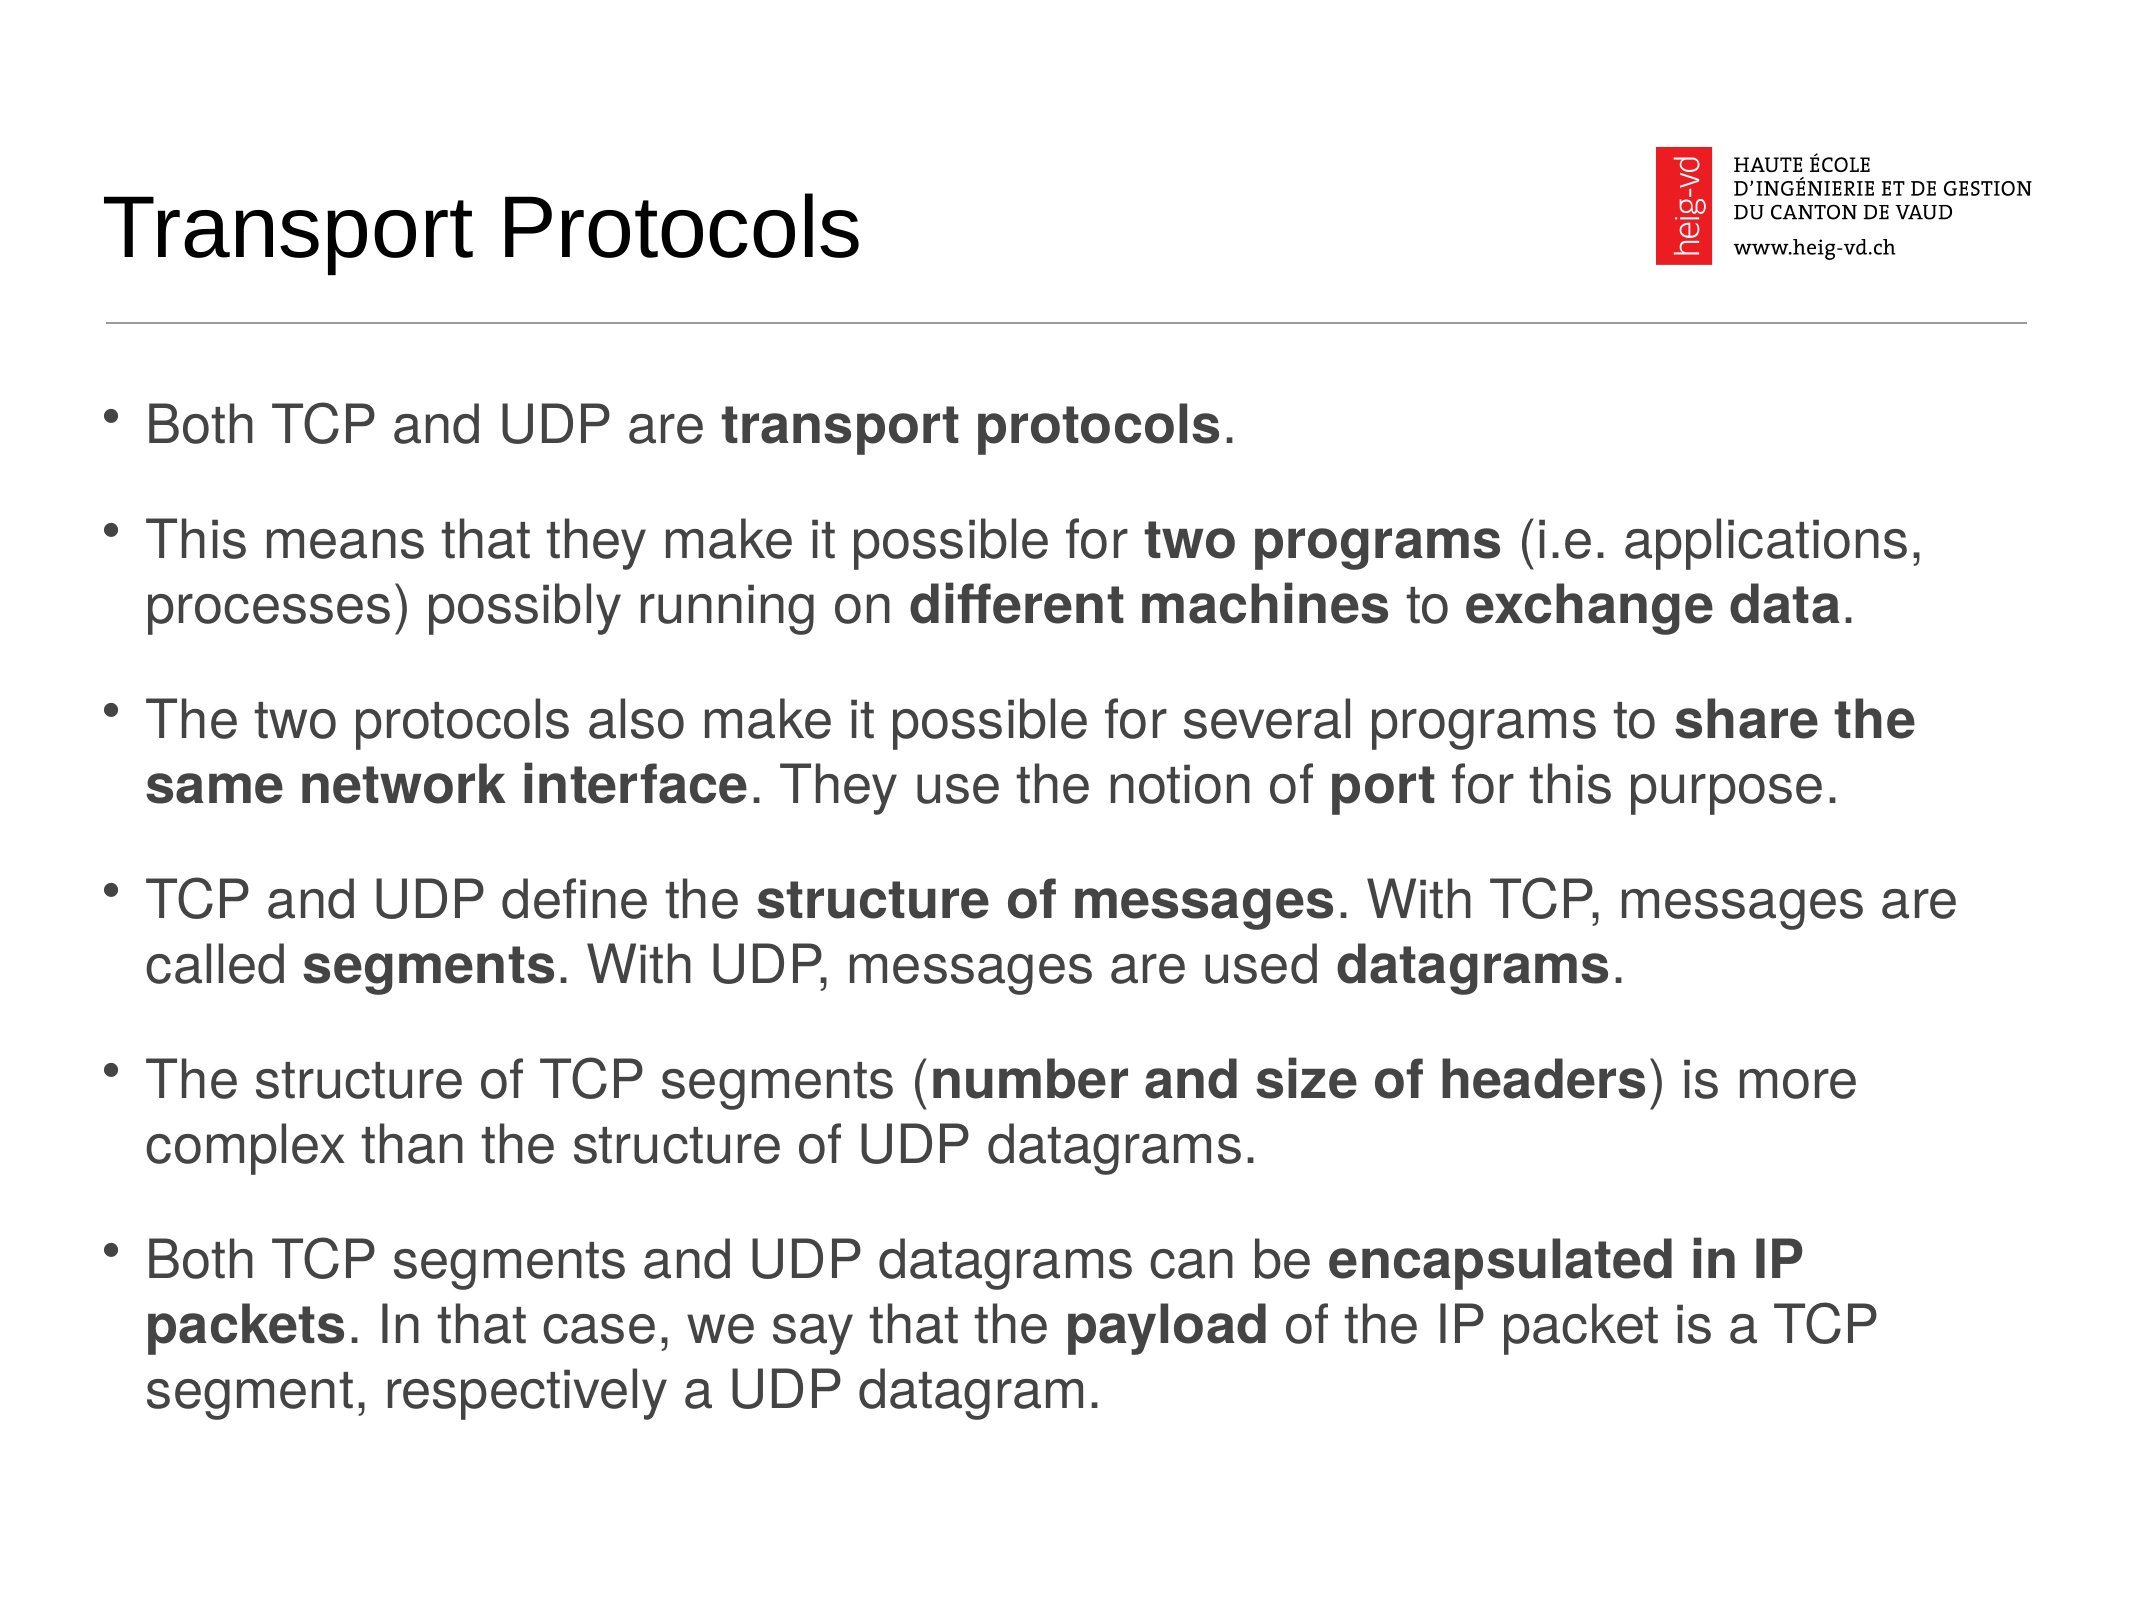

# Transport Protocols
Both TCP and UDP are transport protocols.
This means that they make it possible for two programs (i.e. applications, processes) possibly running on different machines to exchange data.
The two protocols also make it possible for several programs to share the same network interface. They use the notion of port for this purpose.
TCP and UDP define the structure of messages. With TCP, messages are called segments. With UDP, messages are used datagrams.
The structure of TCP segments (number and size of headers) is more complex than the structure of UDP datagrams.
Both TCP segments and UDP datagrams can be encapsulated in IP packets. In that case, we say that the payload of the IP packet is a TCP segment, respectively a UDP datagram.